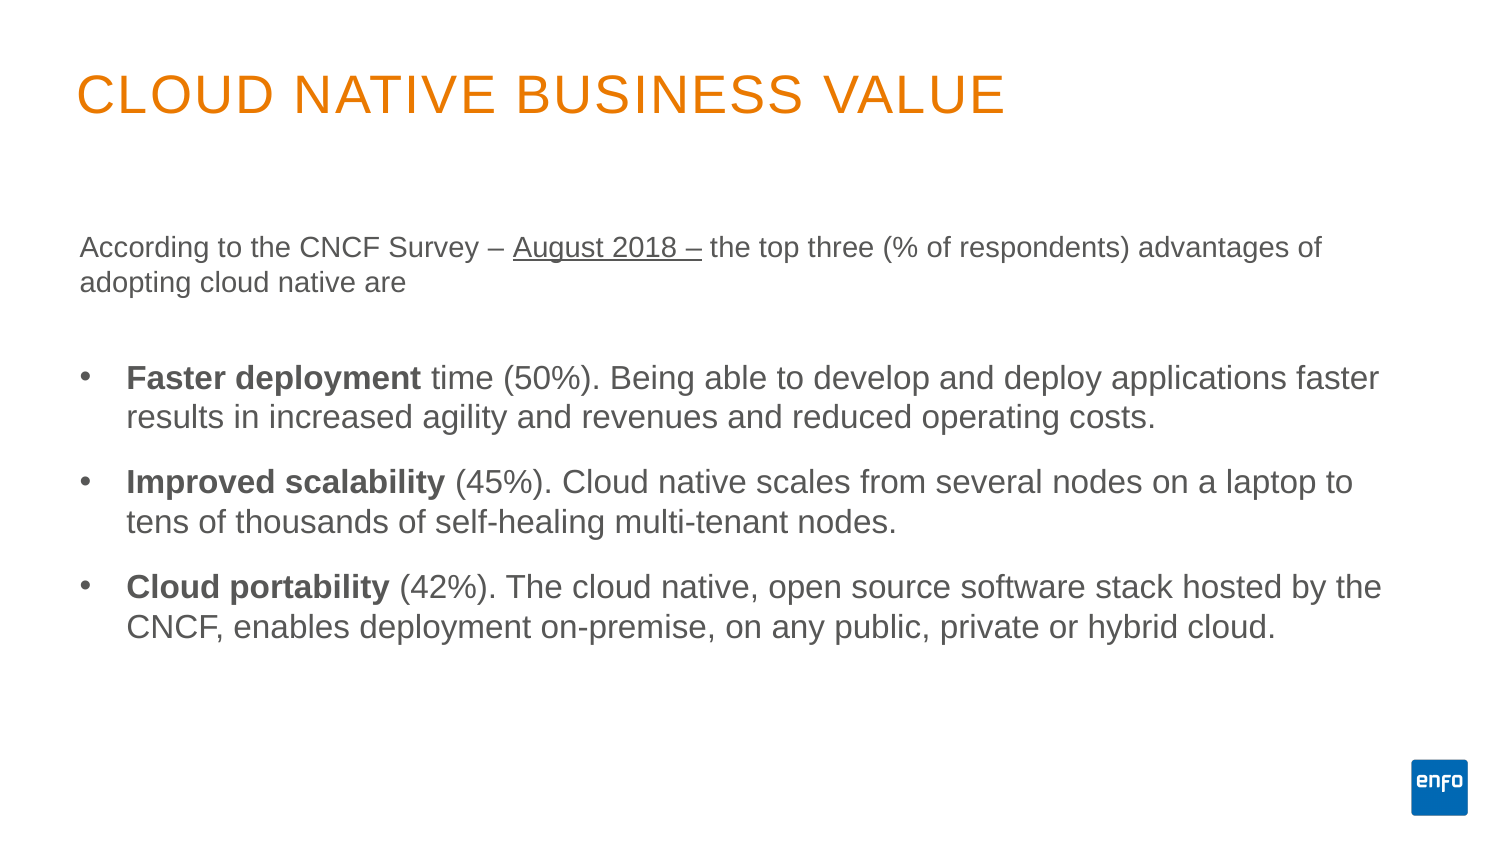

# Cloud native business value
According to the CNCF Survey – August 2018 – the top three (% of respondents) advantages of adopting cloud native are

Faster deployment time (50%). Being able to develop and deploy applications faster results in increased agility and revenues and reduced operating costs.
Improved scalability (45%). Cloud native scales from several nodes on a laptop to tens of thousands of self-healing multi-tenant nodes.
Cloud portability (42%). The cloud native, open source software stack hosted by the CNCF, enables deployment on-premise, on any public, private or hybrid cloud.